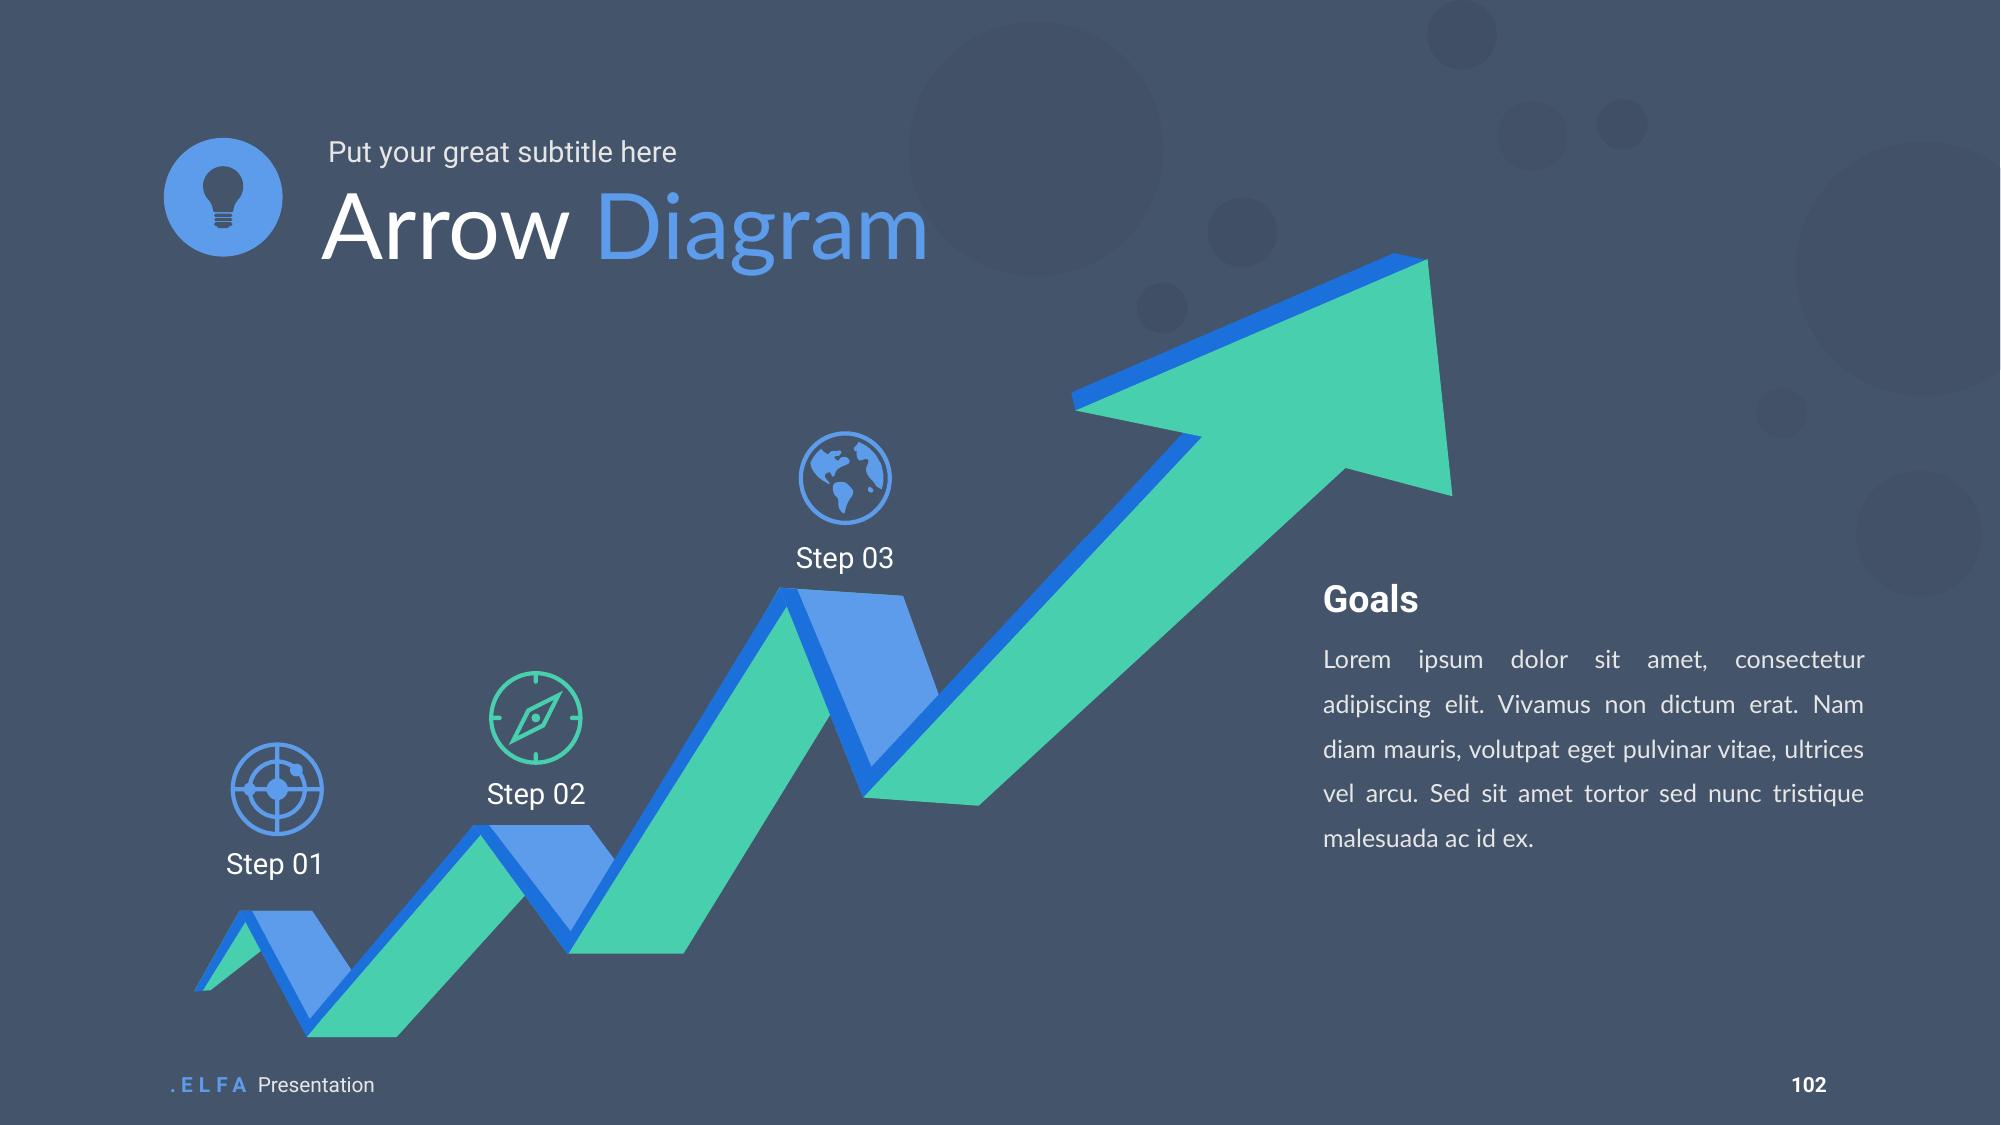

Put your great subtitle here

Arrow Diagram

Step 03
Goals
Lorem ipsum dolor sit amet, consectetur adipiscing elit. Vivamus non dictum erat. Nam diam mauris, volutpat eget pulvinar vitae, ultrices vel arcu. Sed sit amet tortor sed nunc tristique malesuada ac id ex.

Step 02
Step 01